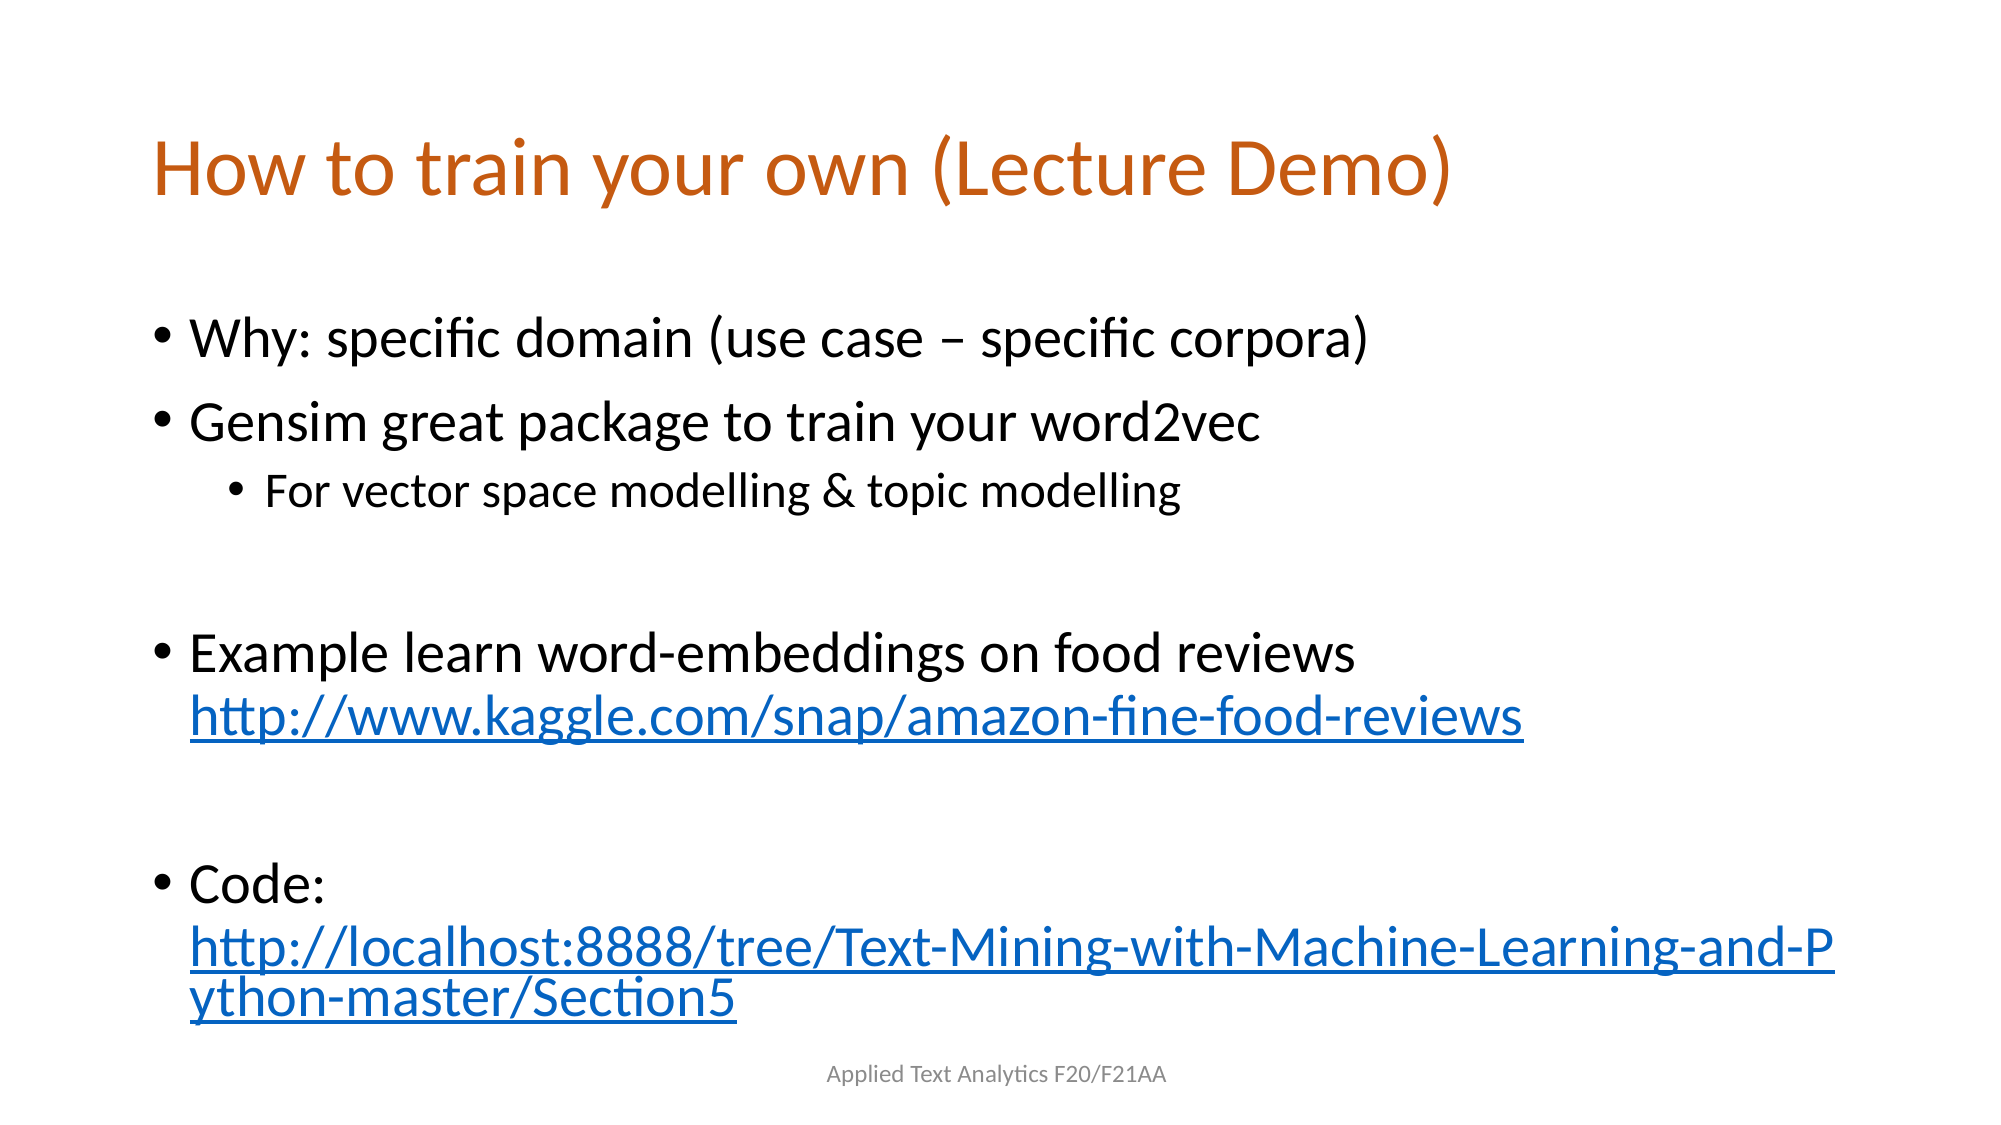

# How to train your own (Lecture Demo)
Why: specific domain (use case – specific corpora)
Gensim great package to train your word2vec
For vector space modelling & topic modelling

Example learn word-embeddings on food reviews http://www.kaggle.com/snap/amazon-fine-food-reviews

Code: http://localhost:8888/tree/Text-Mining-with-Machine-Learning-and-Python-master/Section5

Applied Text Analytics F20/F21AA